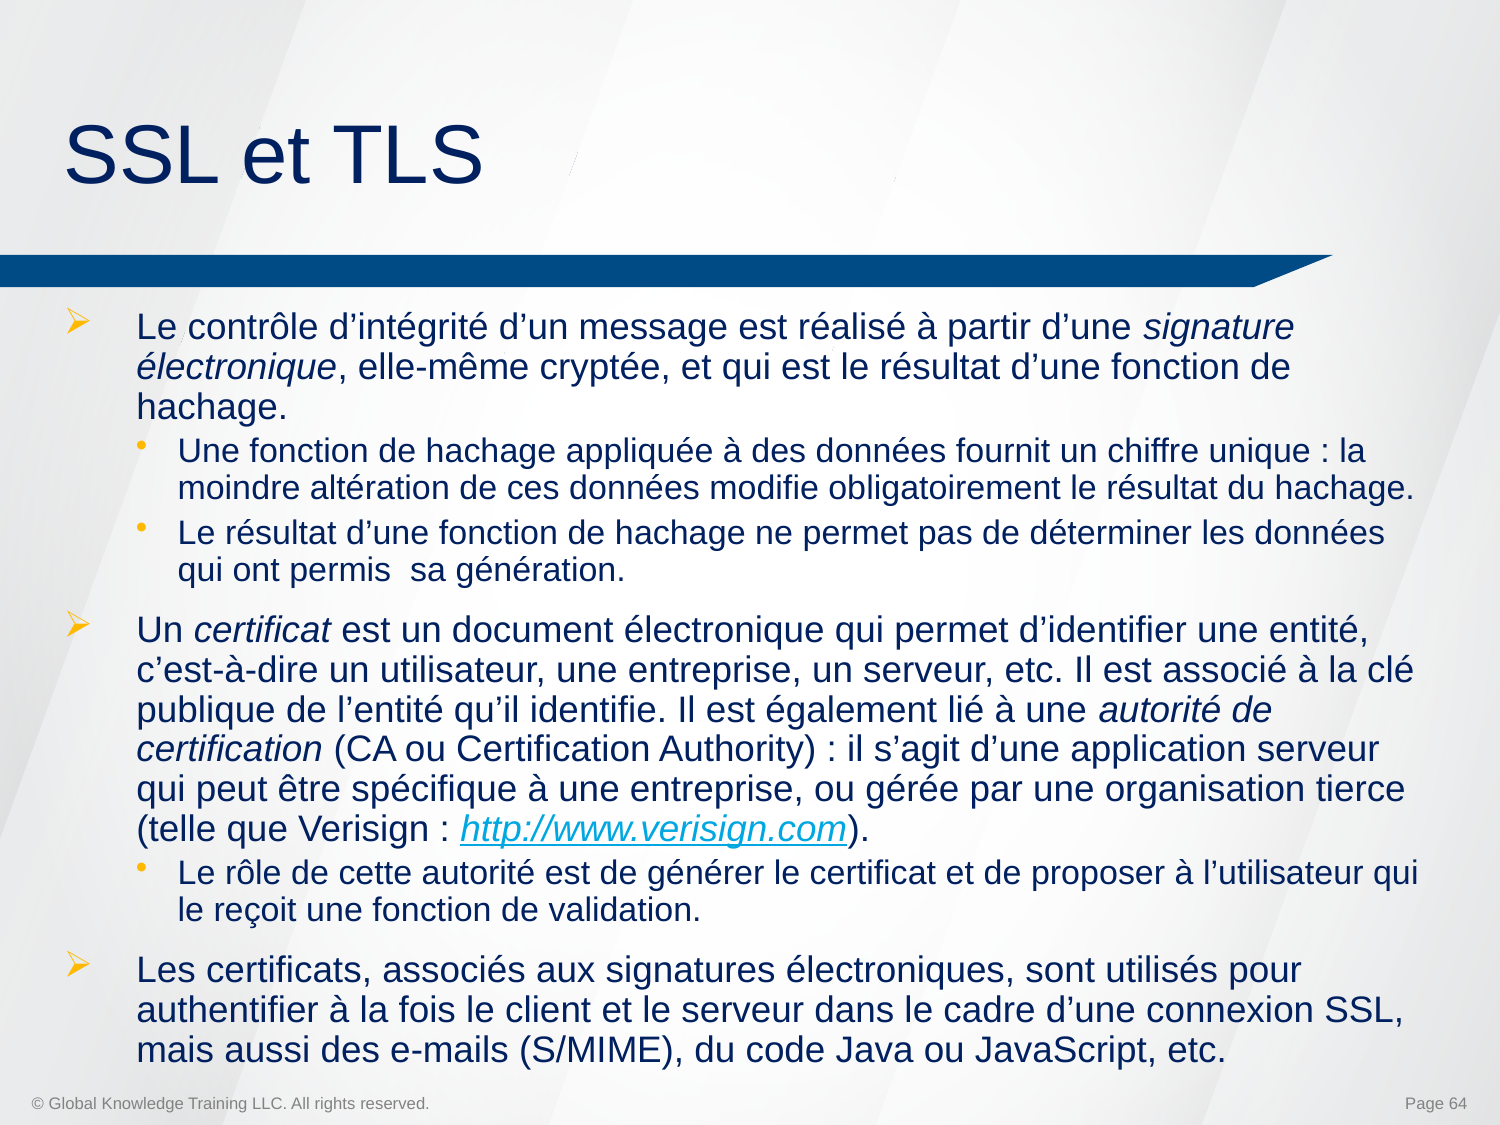

# SSL et TLS
Le contrôle d’intégrité d’un message est réalisé à partir d’une signature électronique, elle-même cryptée, et qui est le résultat d’une fonction de hachage.
Une fonction de hachage appliquée à des données fournit un chiffre unique : la moindre altération de ces données modifie obligatoirement le résultat du hachage.
Le résultat d’une fonction de hachage ne permet pas de déterminer les données qui ont permis  sa génération.
Un certificat est un document électronique qui permet d’identifier une entité, c’est-à-dire un utilisateur, une entreprise, un serveur, etc. Il est associé à la clé publique de l’entité qu’il identifie. Il est également lié à une autorité de certification (CA ou Certification Authority) : il s’agit d’une application serveur qui peut être spécifique à une entreprise, ou gérée par une organisation tierce (telle que Verisign : http://www.verisign.com).
Le rôle de cette autorité est de générer le certificat et de proposer à l’utilisateur qui le reçoit une fonction de validation.
Les certificats, associés aux signatures électroniques, sont utilisés pour authentifier à la fois le client et le serveur dans le cadre d’une connexion SSL, mais aussi des e-mails (S/MIME), du code Java ou JavaScript, etc.